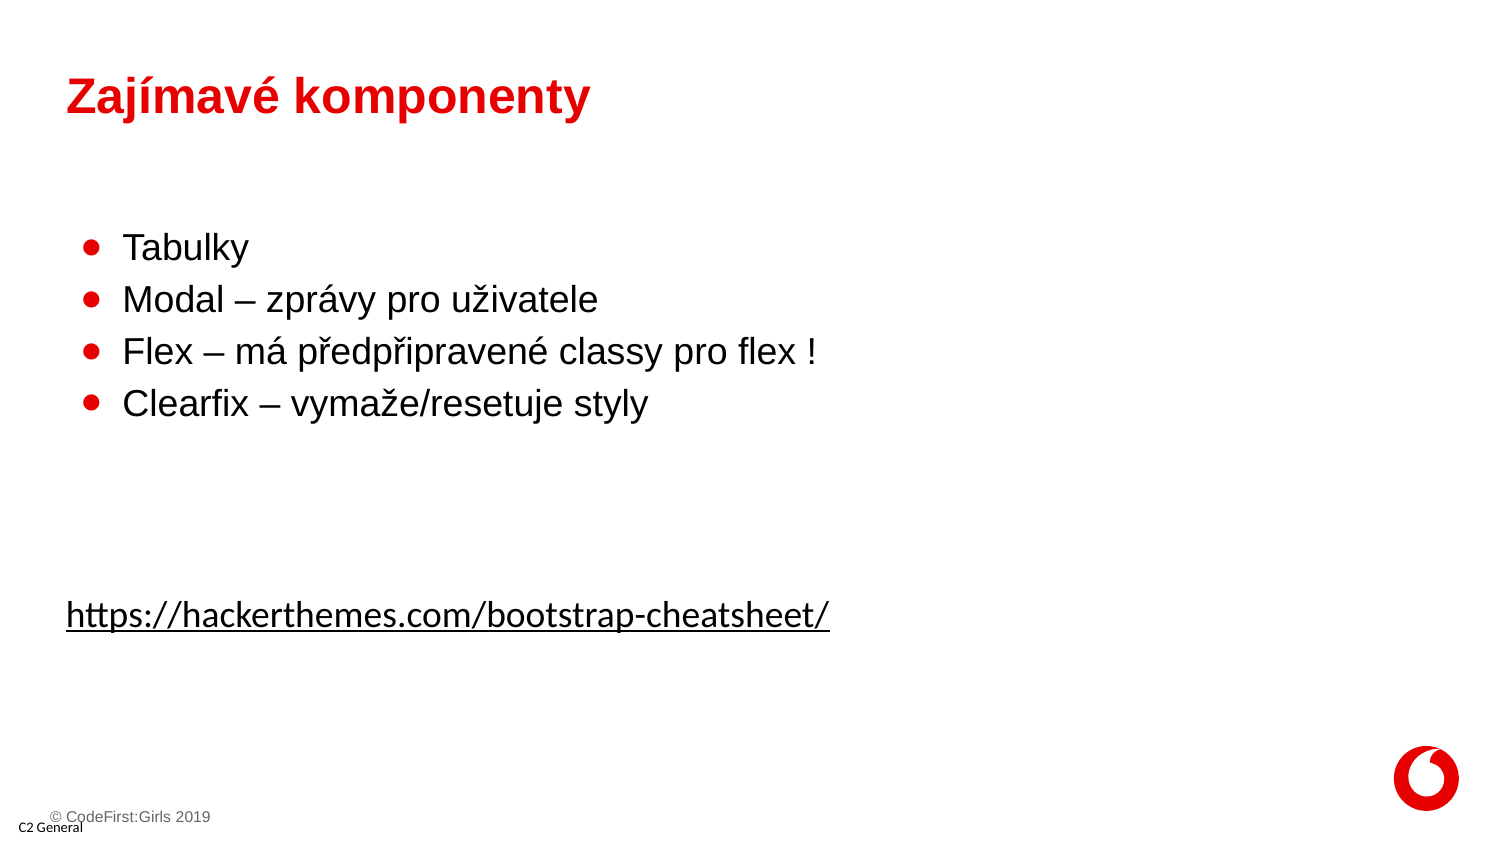

# Zajímavé komponenty
Tabulky
Modal – zprávy pro uživatele
Flex – má předpřipravené classy pro flex !
Clearfix – vymaže/resetuje styly
https://hackerthemes.com/bootstrap-cheatsheet/